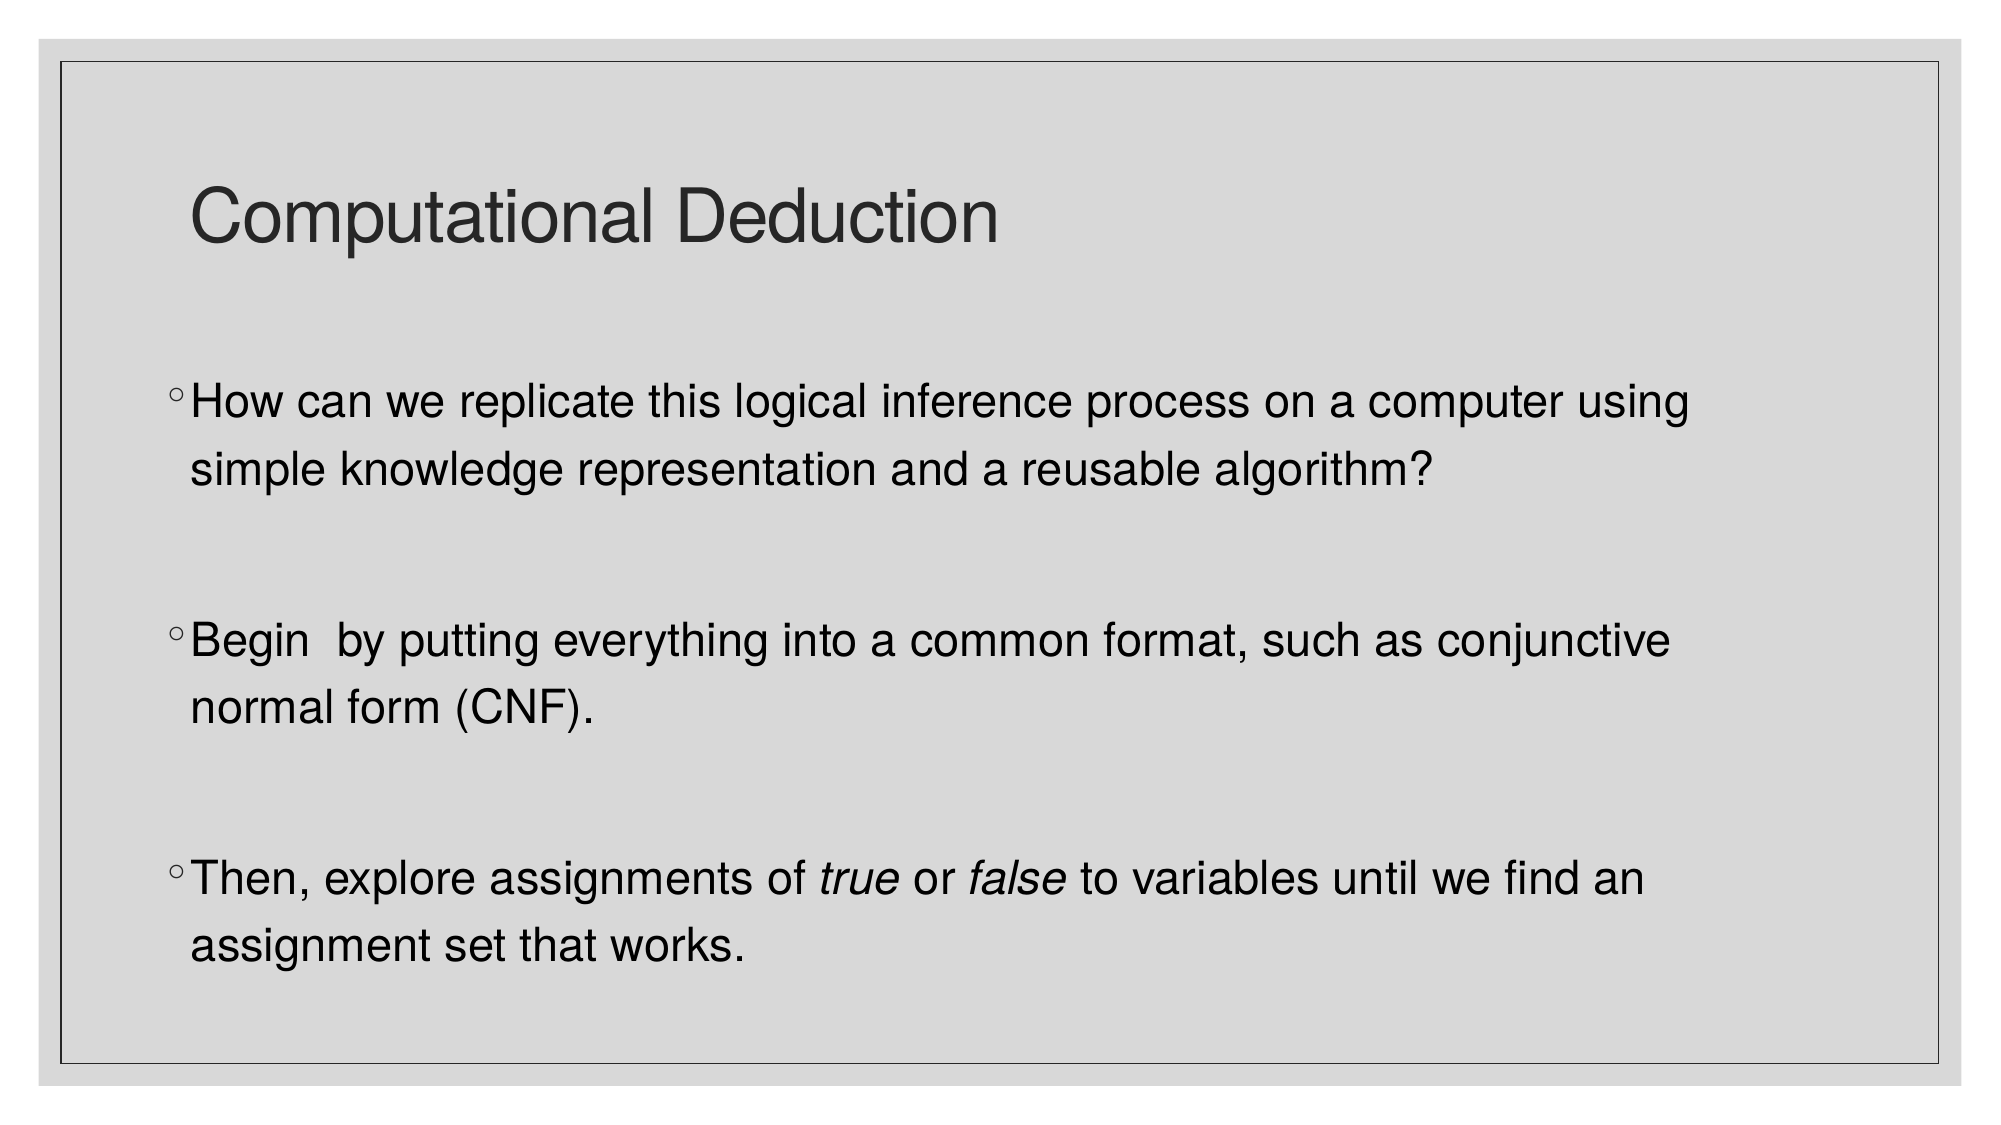

# Computational Deduction
How can we replicate this logical inference process on a computer using simple knowledge representation and a reusable algorithm?

Begin  by putting everything into a common format, such as conjunctive normal form (CNF).

Then, explore assignments of true or false to variables until we find an assignment set that works.